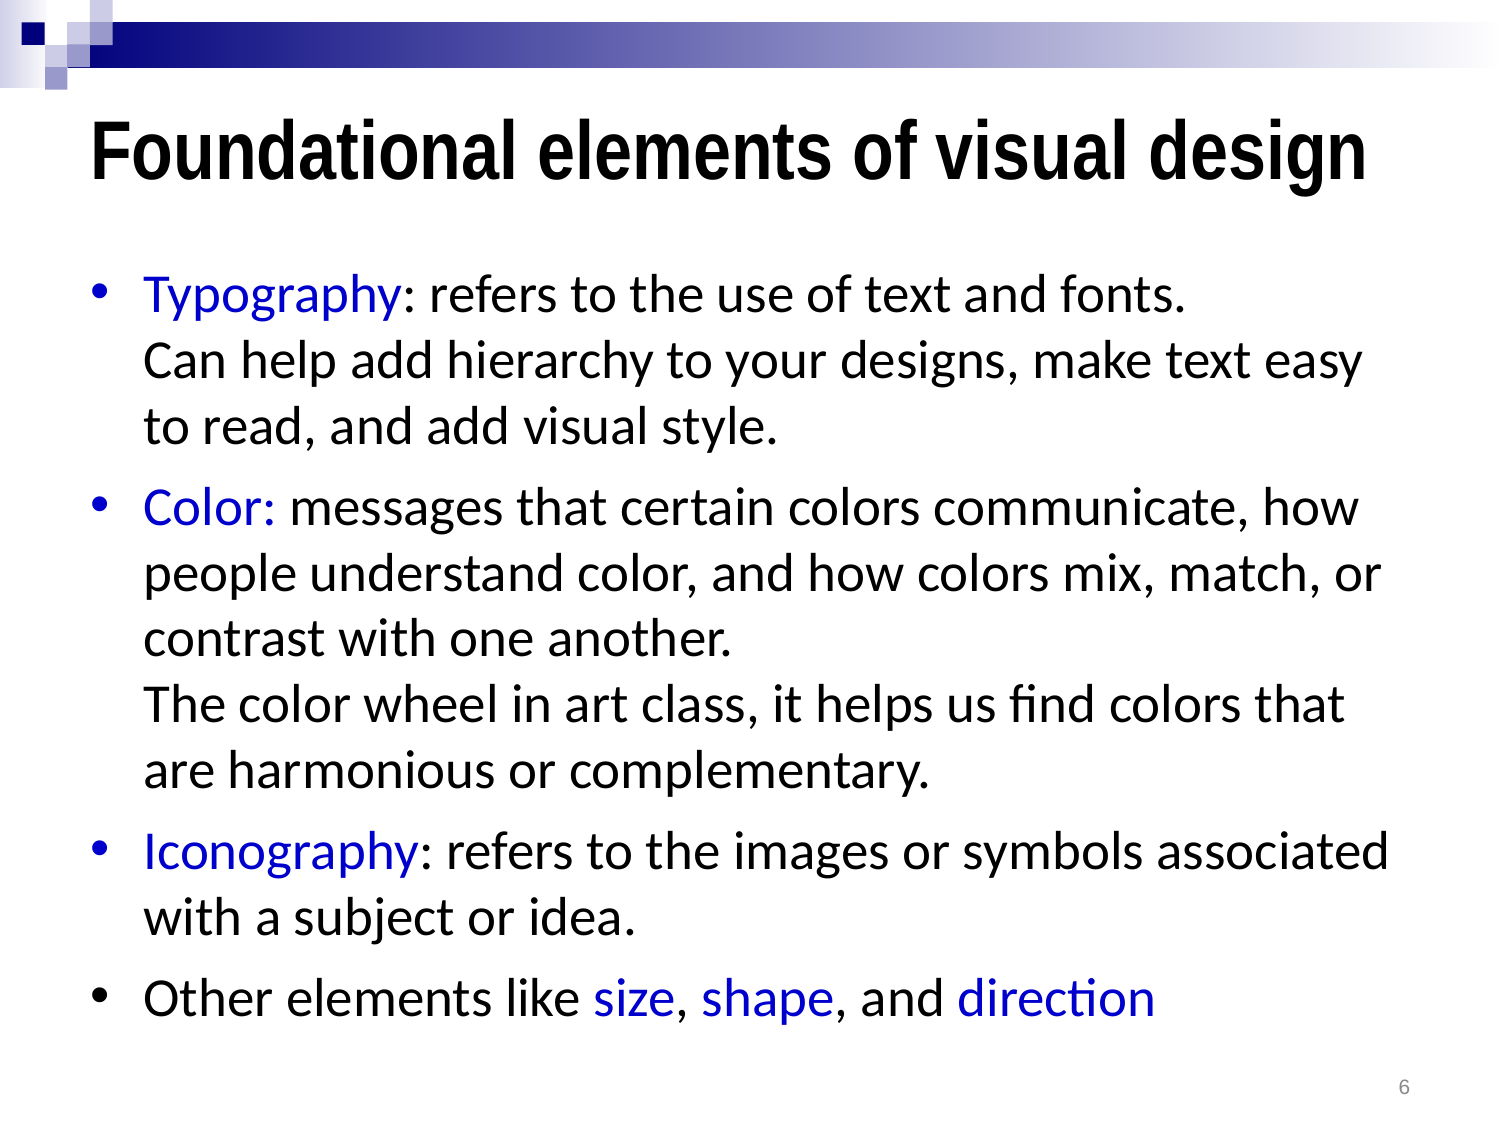

# Foundational elements of visual design
Typography: refers to the use of text and fonts.
Can help add hierarchy to your designs, make text easy to read, and add visual style.
Color: messages that certain colors communicate, how people understand color, and how colors mix, match, or contrast with one another.
The color wheel in art class, it helps us find colors that are harmonious or complementary.
Iconography: refers to the images or symbols associated with a subject or idea.
Other elements like size, shape, and direction
6